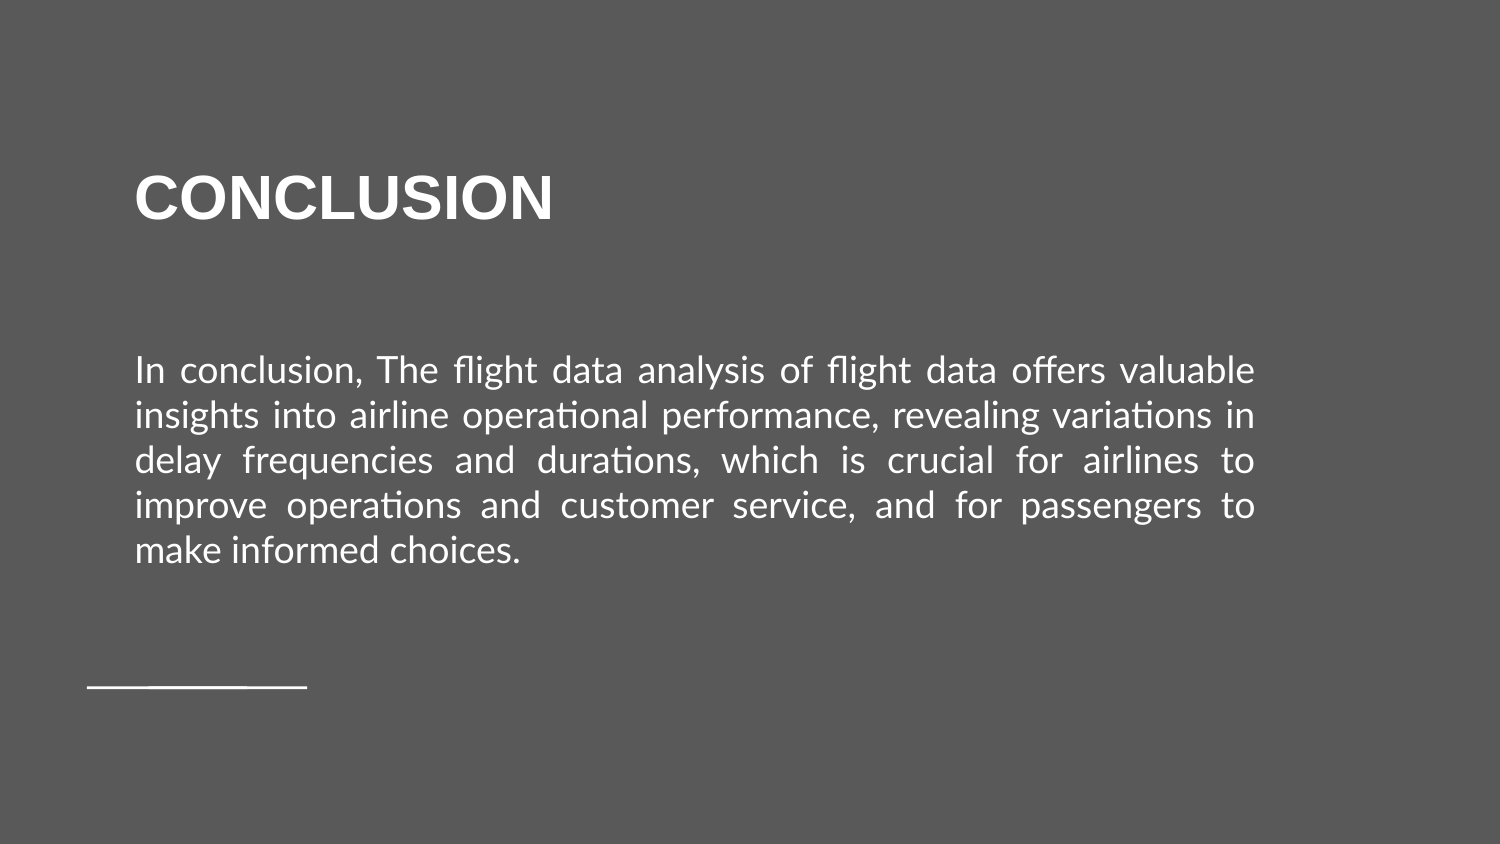

# CONCLUSION

In conclusion, The flight data analysis of flight data offers valuable insights into airline operational performance, revealing variations in delay frequencies and durations, which is crucial for airlines to improve operations and customer service, and for passengers to make informed choices.